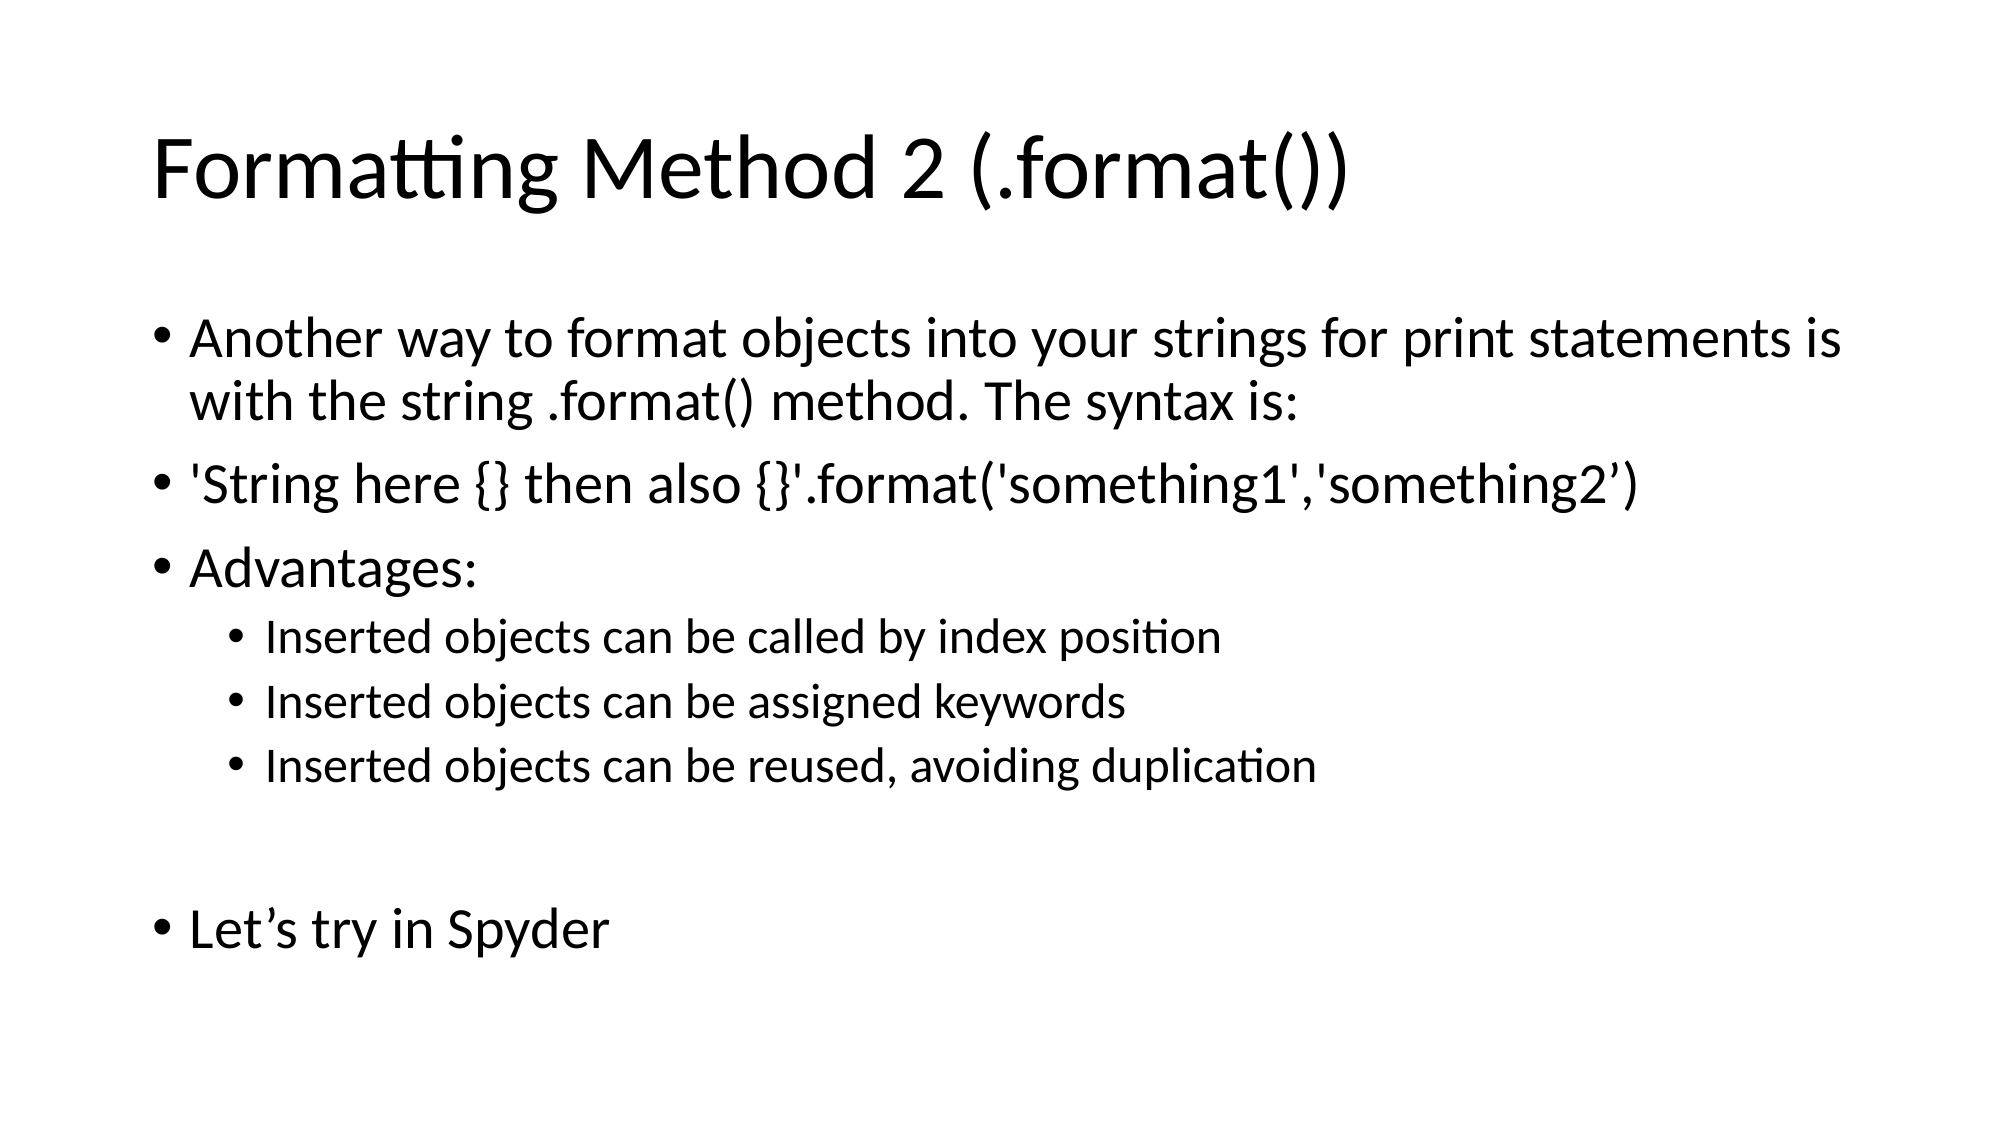

# Formatting Method 2 (.format())
Another way to format objects into your strings for print statements is with the string .format() method. The syntax is:
'String here {} then also {}'.format('something1','something2’)
Advantages:
Inserted objects can be called by index position
Inserted objects can be assigned keywords
Inserted objects can be reused, avoiding duplication

Let’s try in Spyder